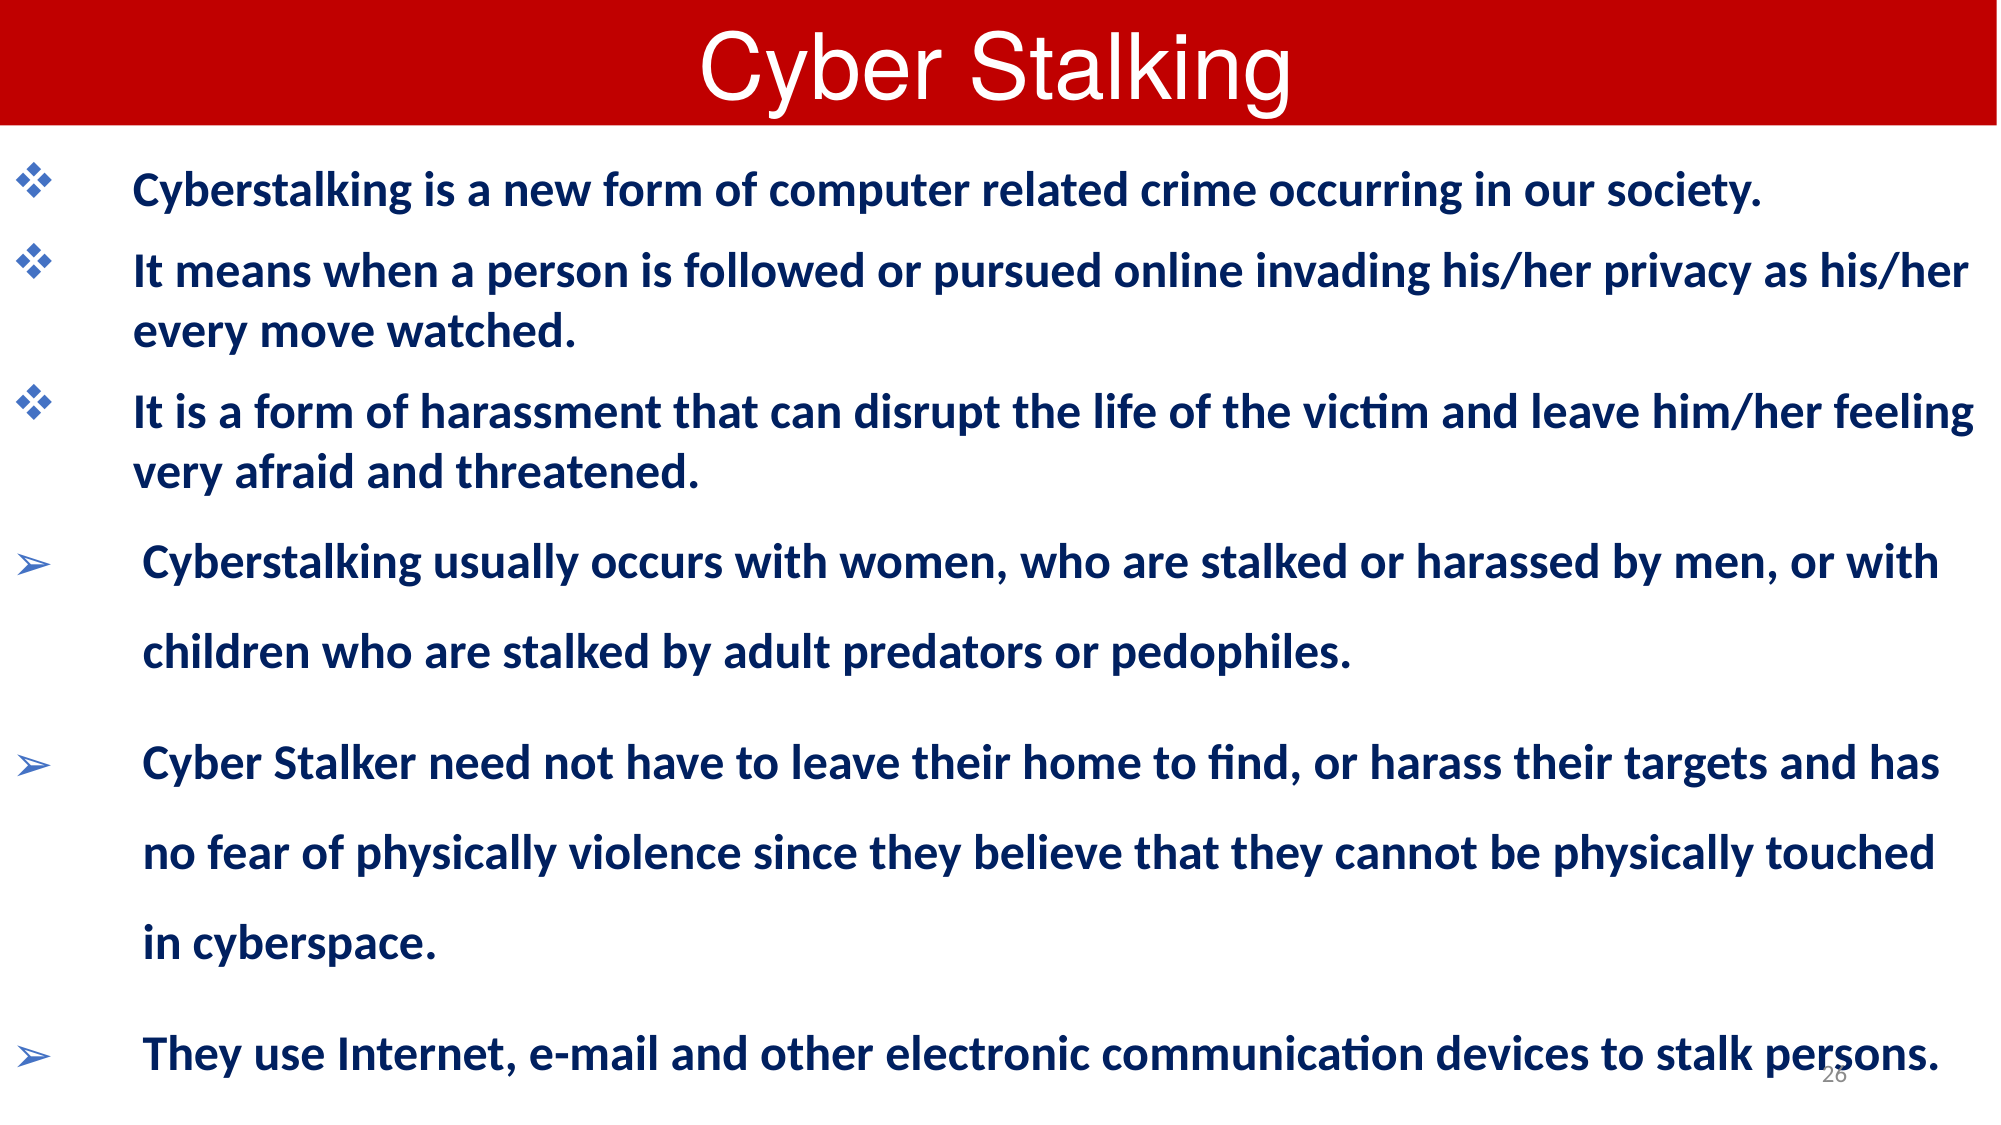

Cyber Stalking
Cyberstalking is a new form of computer related crime occurring in our society.
It means when a person is followed or pursued online invading his/her privacy as his/her every move watched.
It is a form of harassment that can disrupt the life of the victim and leave him/her feeling very afraid and threatened.
Cyberstalking usually occurs with women, who are stalked or harassed by men, or with children who are stalked by adult predators or pedophiles.
Cyber Stalker need not have to leave their home to find, or harass their targets and has no fear of physically violence since they believe that they cannot be physically touched in cyberspace.
They use Internet, e-mail and other electronic communication devices to stalk persons.

26